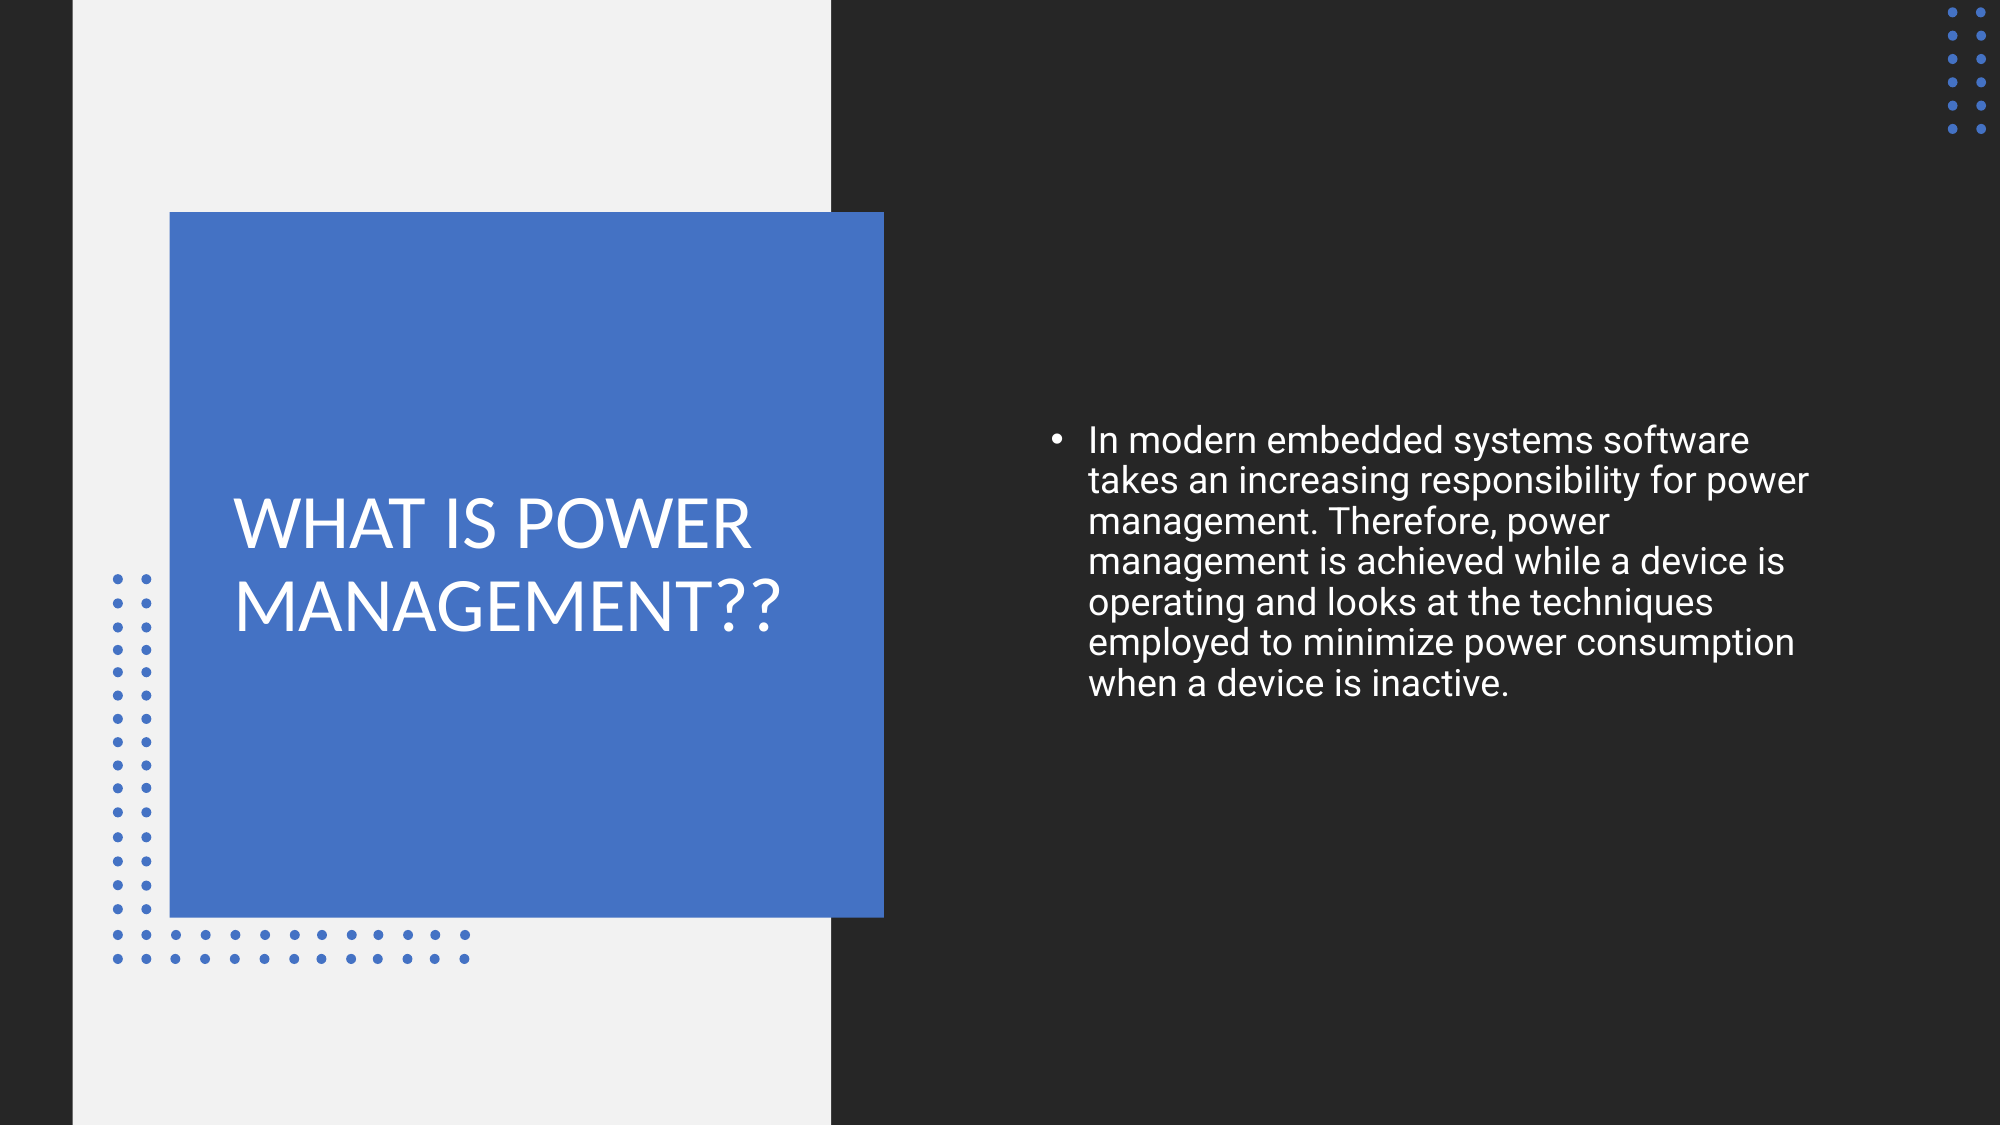

In modern embedded systems software takes an increasing responsibility for power management. Therefore, power management is achieved while a device is operating and looks at the techniques employed to minimize power consumption when a device is inactive.

# WHAT IS POWER MANAGEMENT??